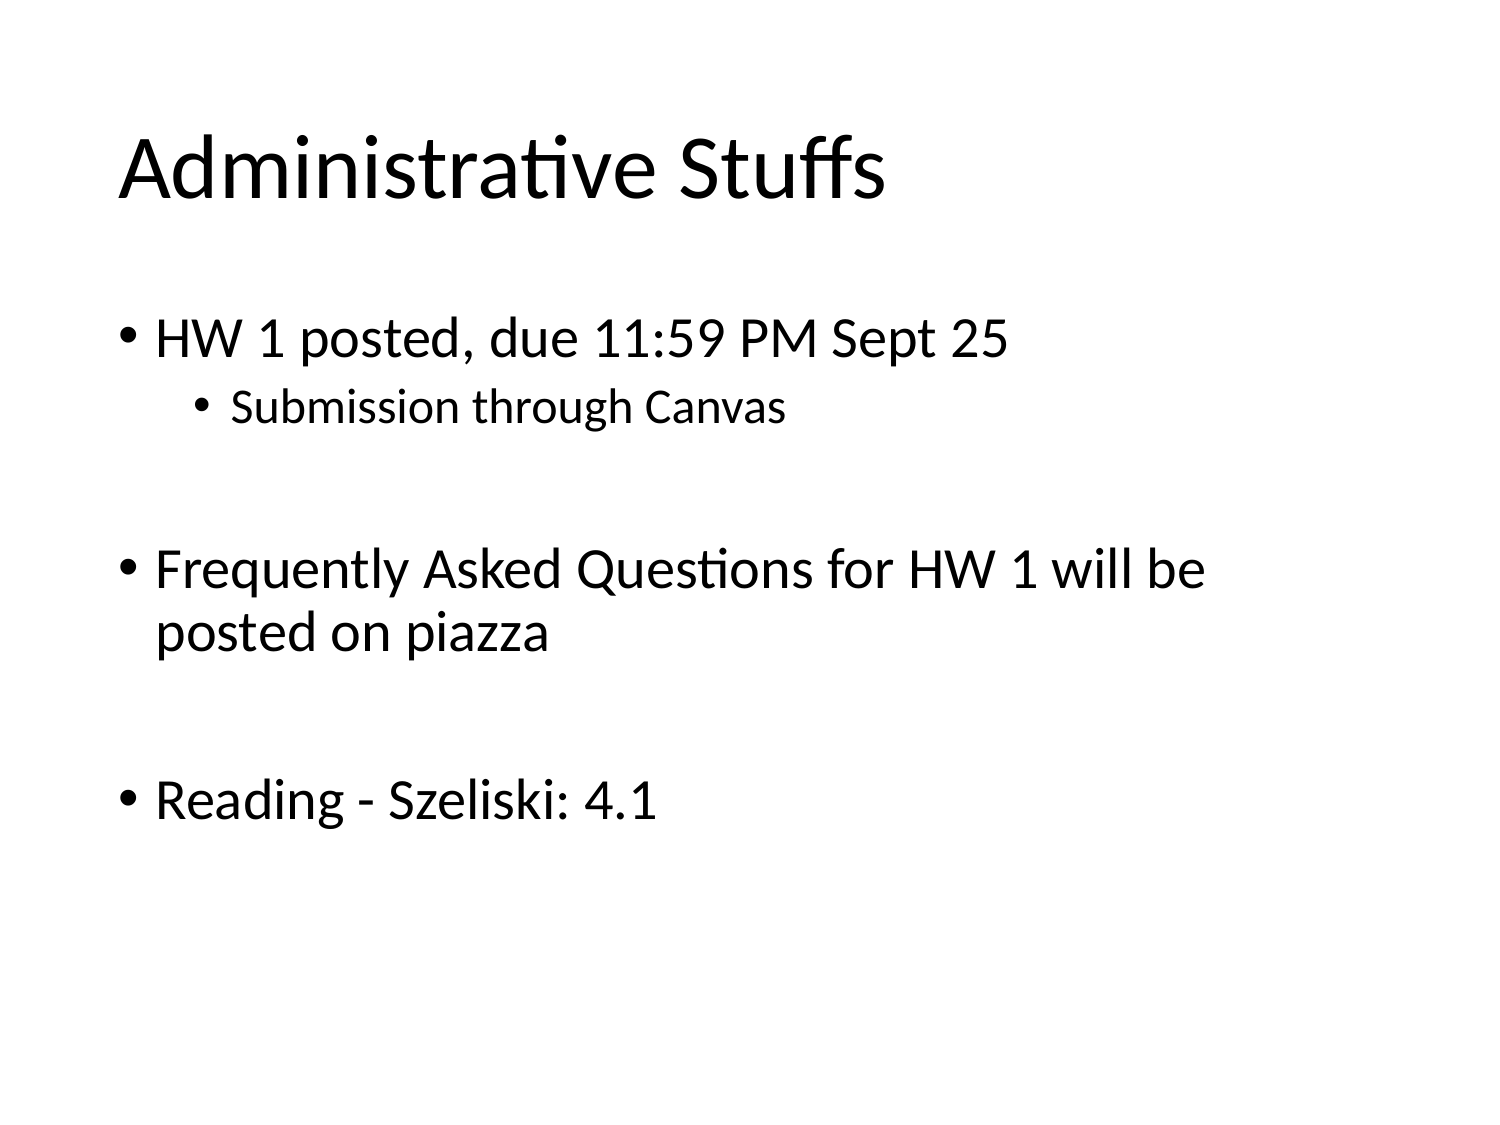

# Administrative Stuffs
HW 1 posted, due 11:59 PM Sept 25
Submission through Canvas

Frequently Asked Questions for HW 1 will be posted on piazza

Reading - Szeliski: 4.1